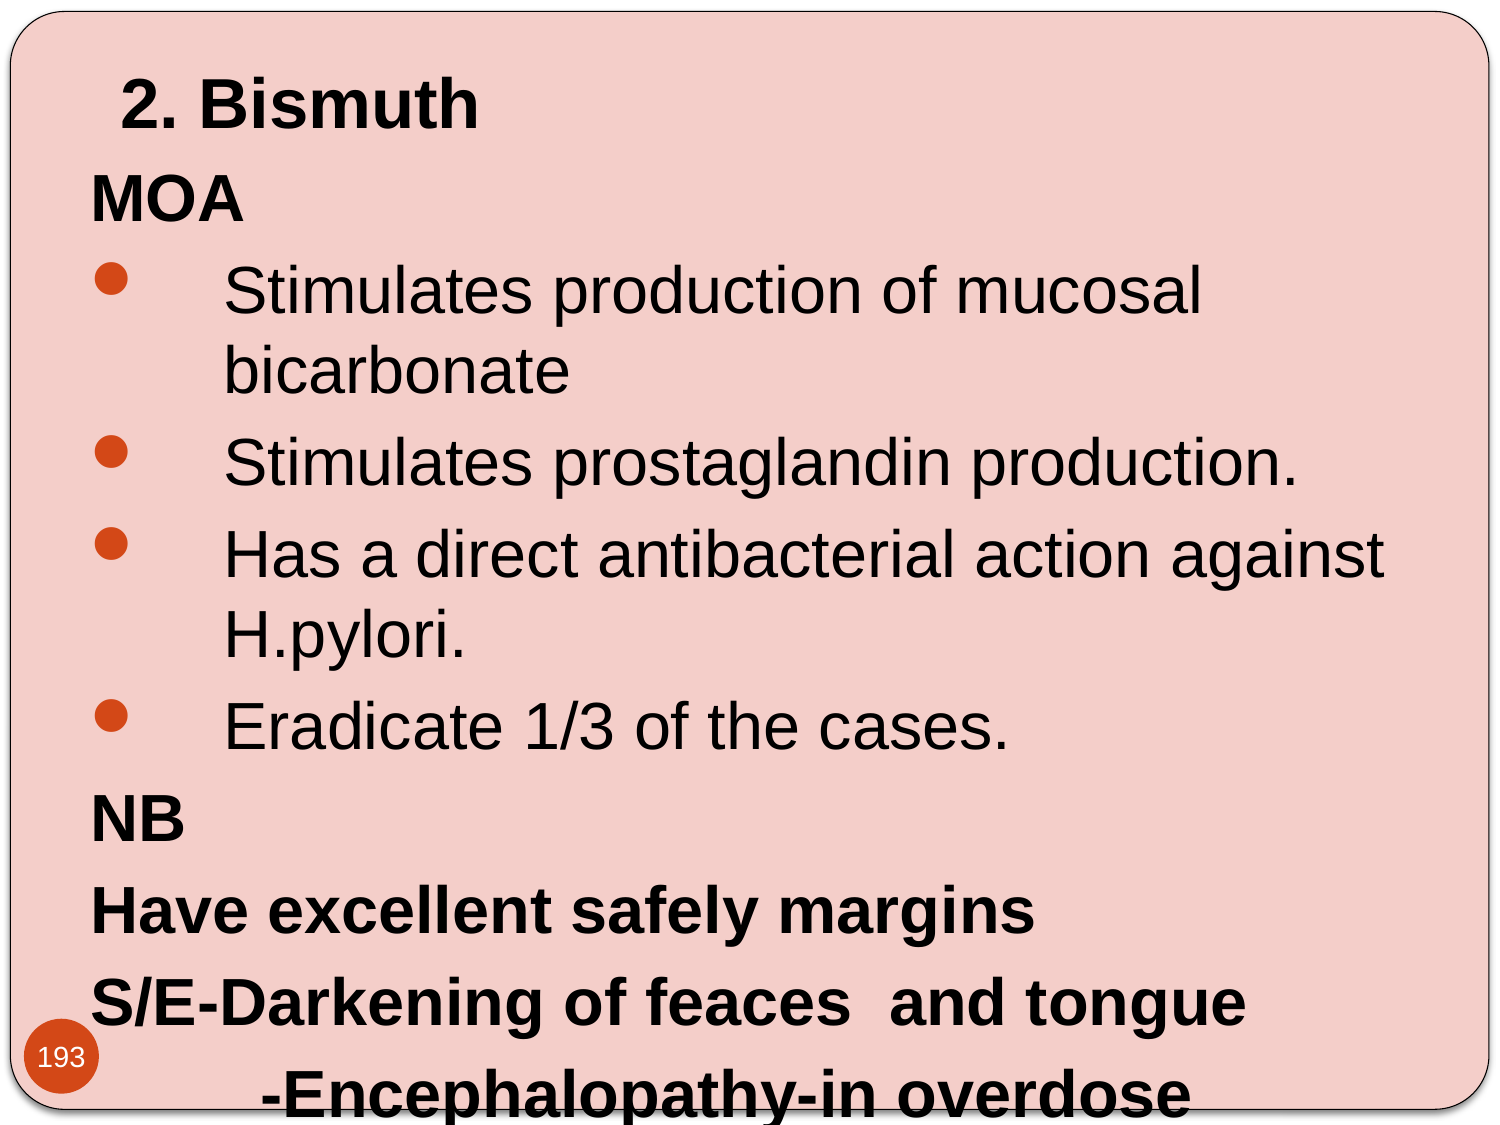

2. Bismuth
MOA
Stimulates production of mucosal bicarbonate
Stimulates prostaglandin production.
Has a direct antibacterial action against H.pylori.
Eradicate 1/3 of the cases.
NB
Have excellent safely margins
S/E-Darkening of feaces  and tongue
	  -Encephalopathy-in overdose
193